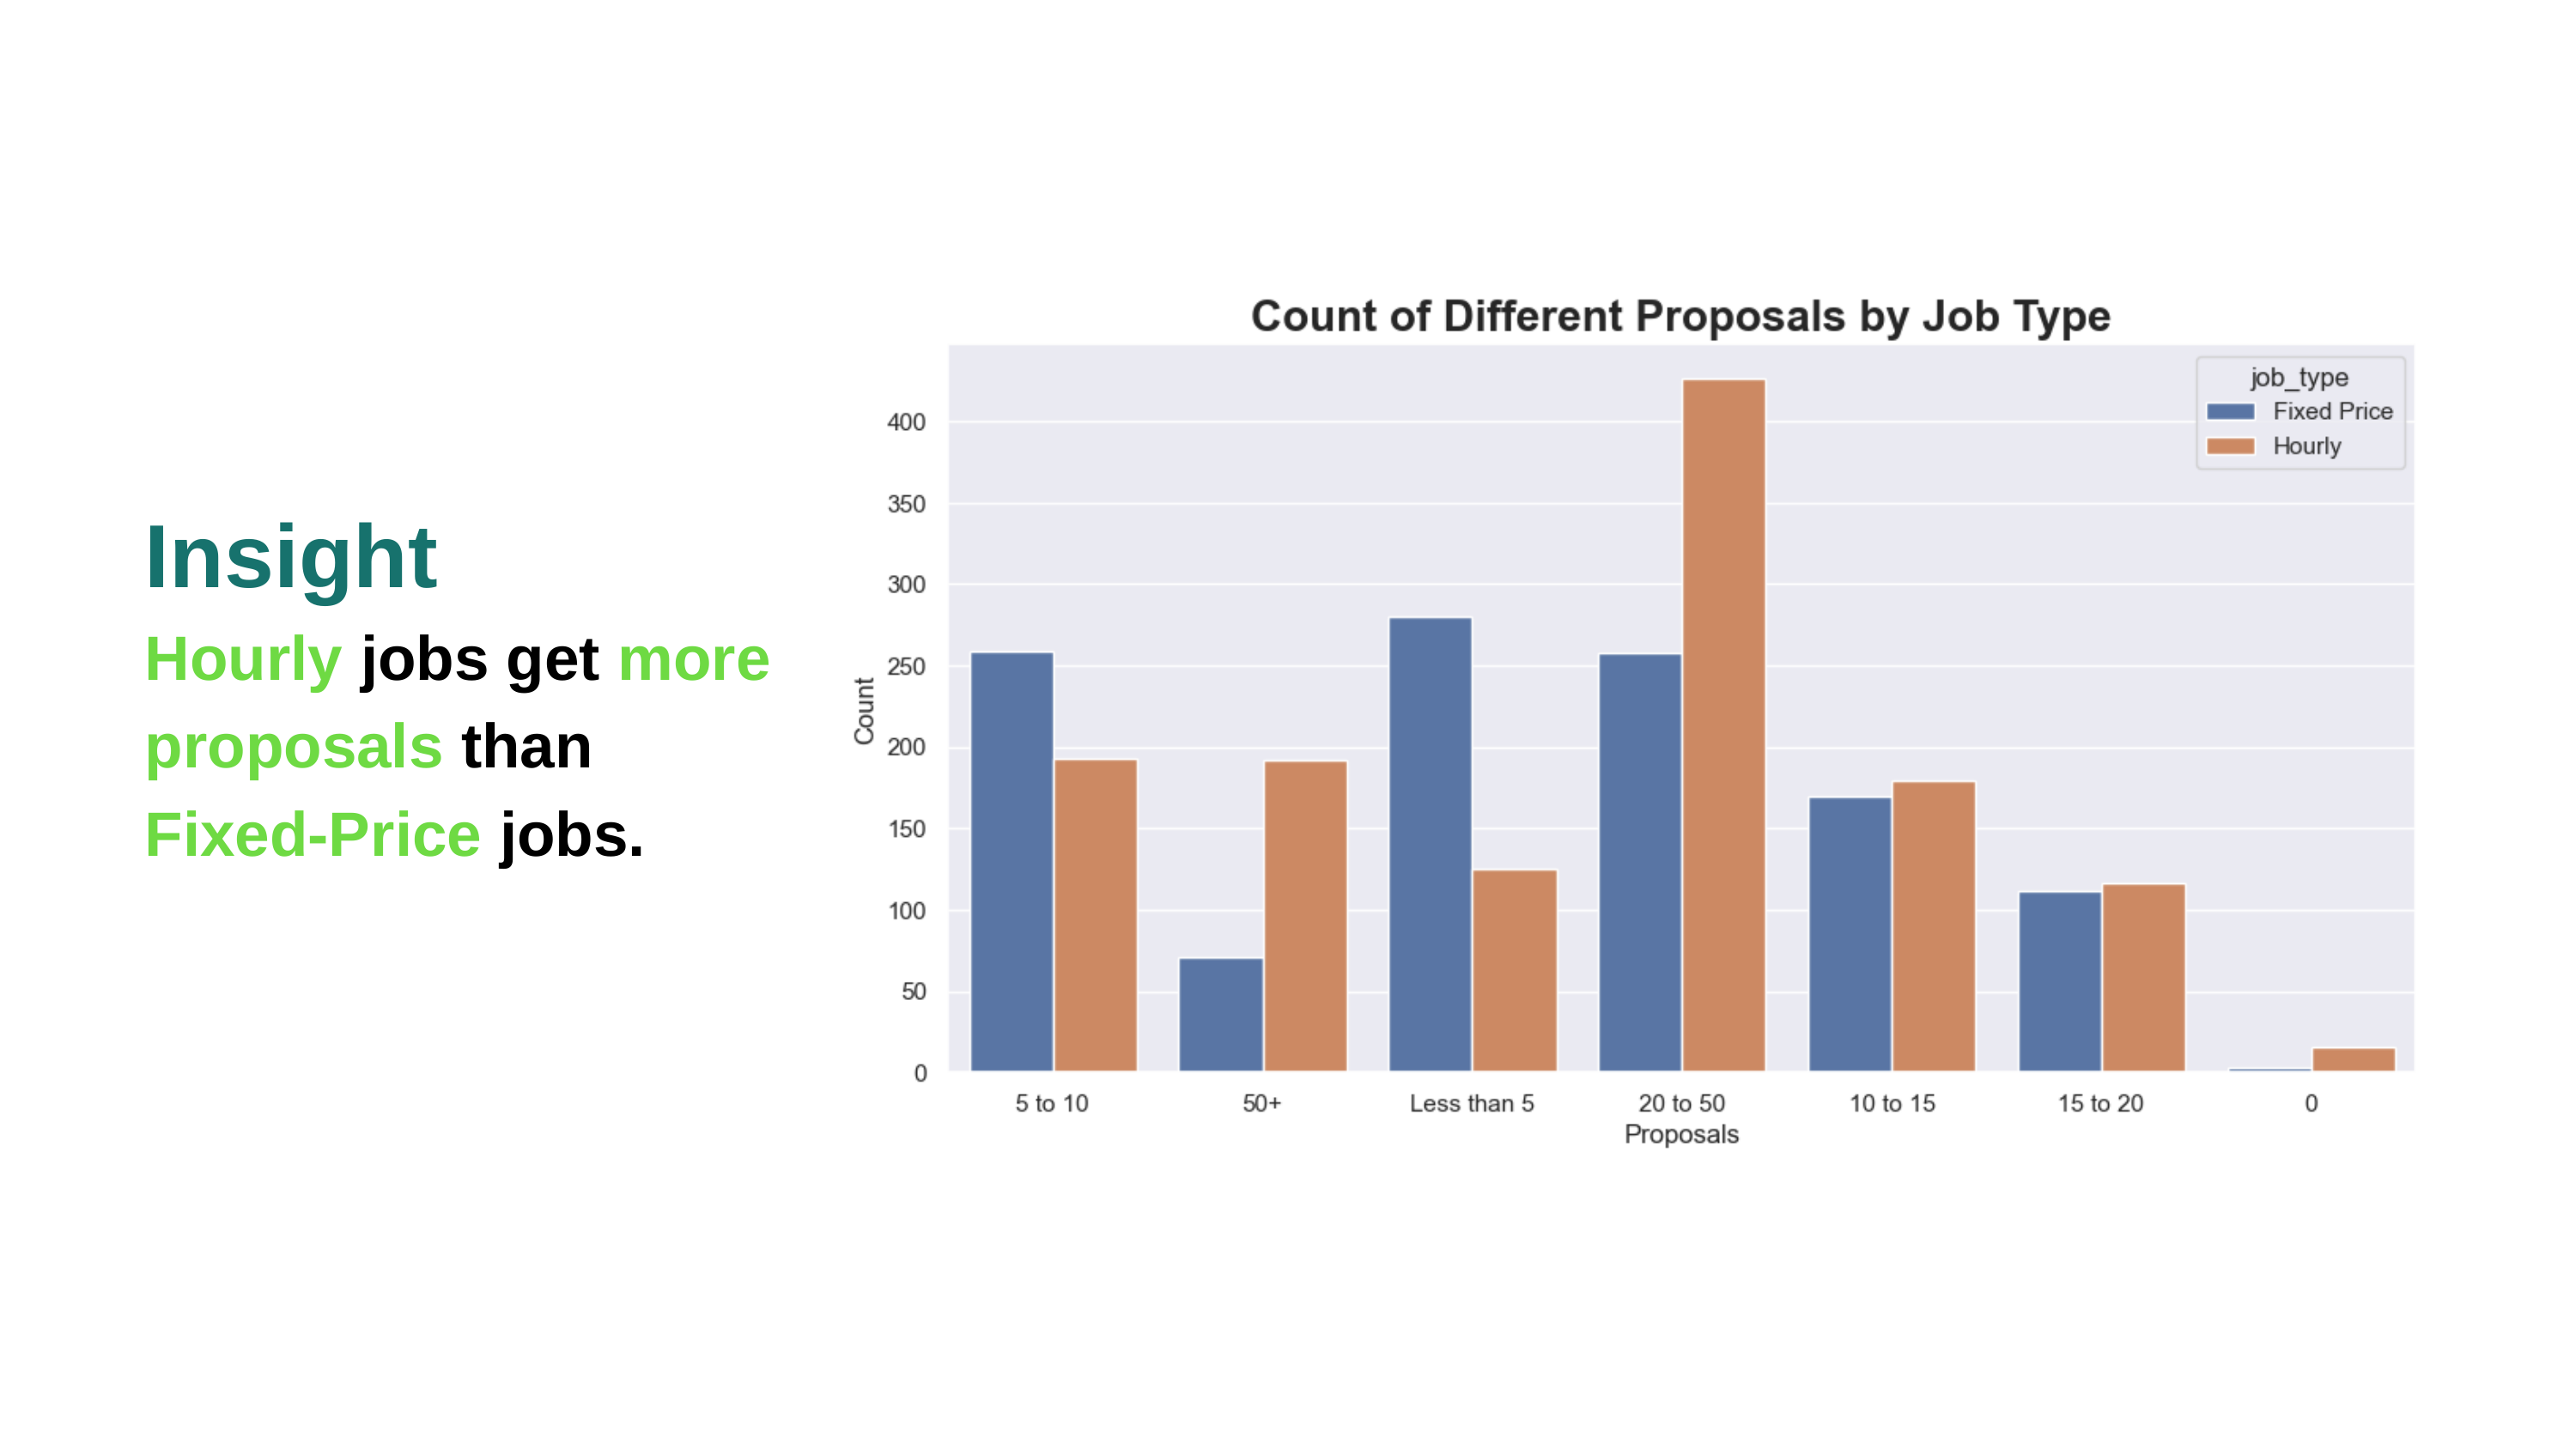

Insight
Hourly jobs get more proposals than Fixed-Price jobs.